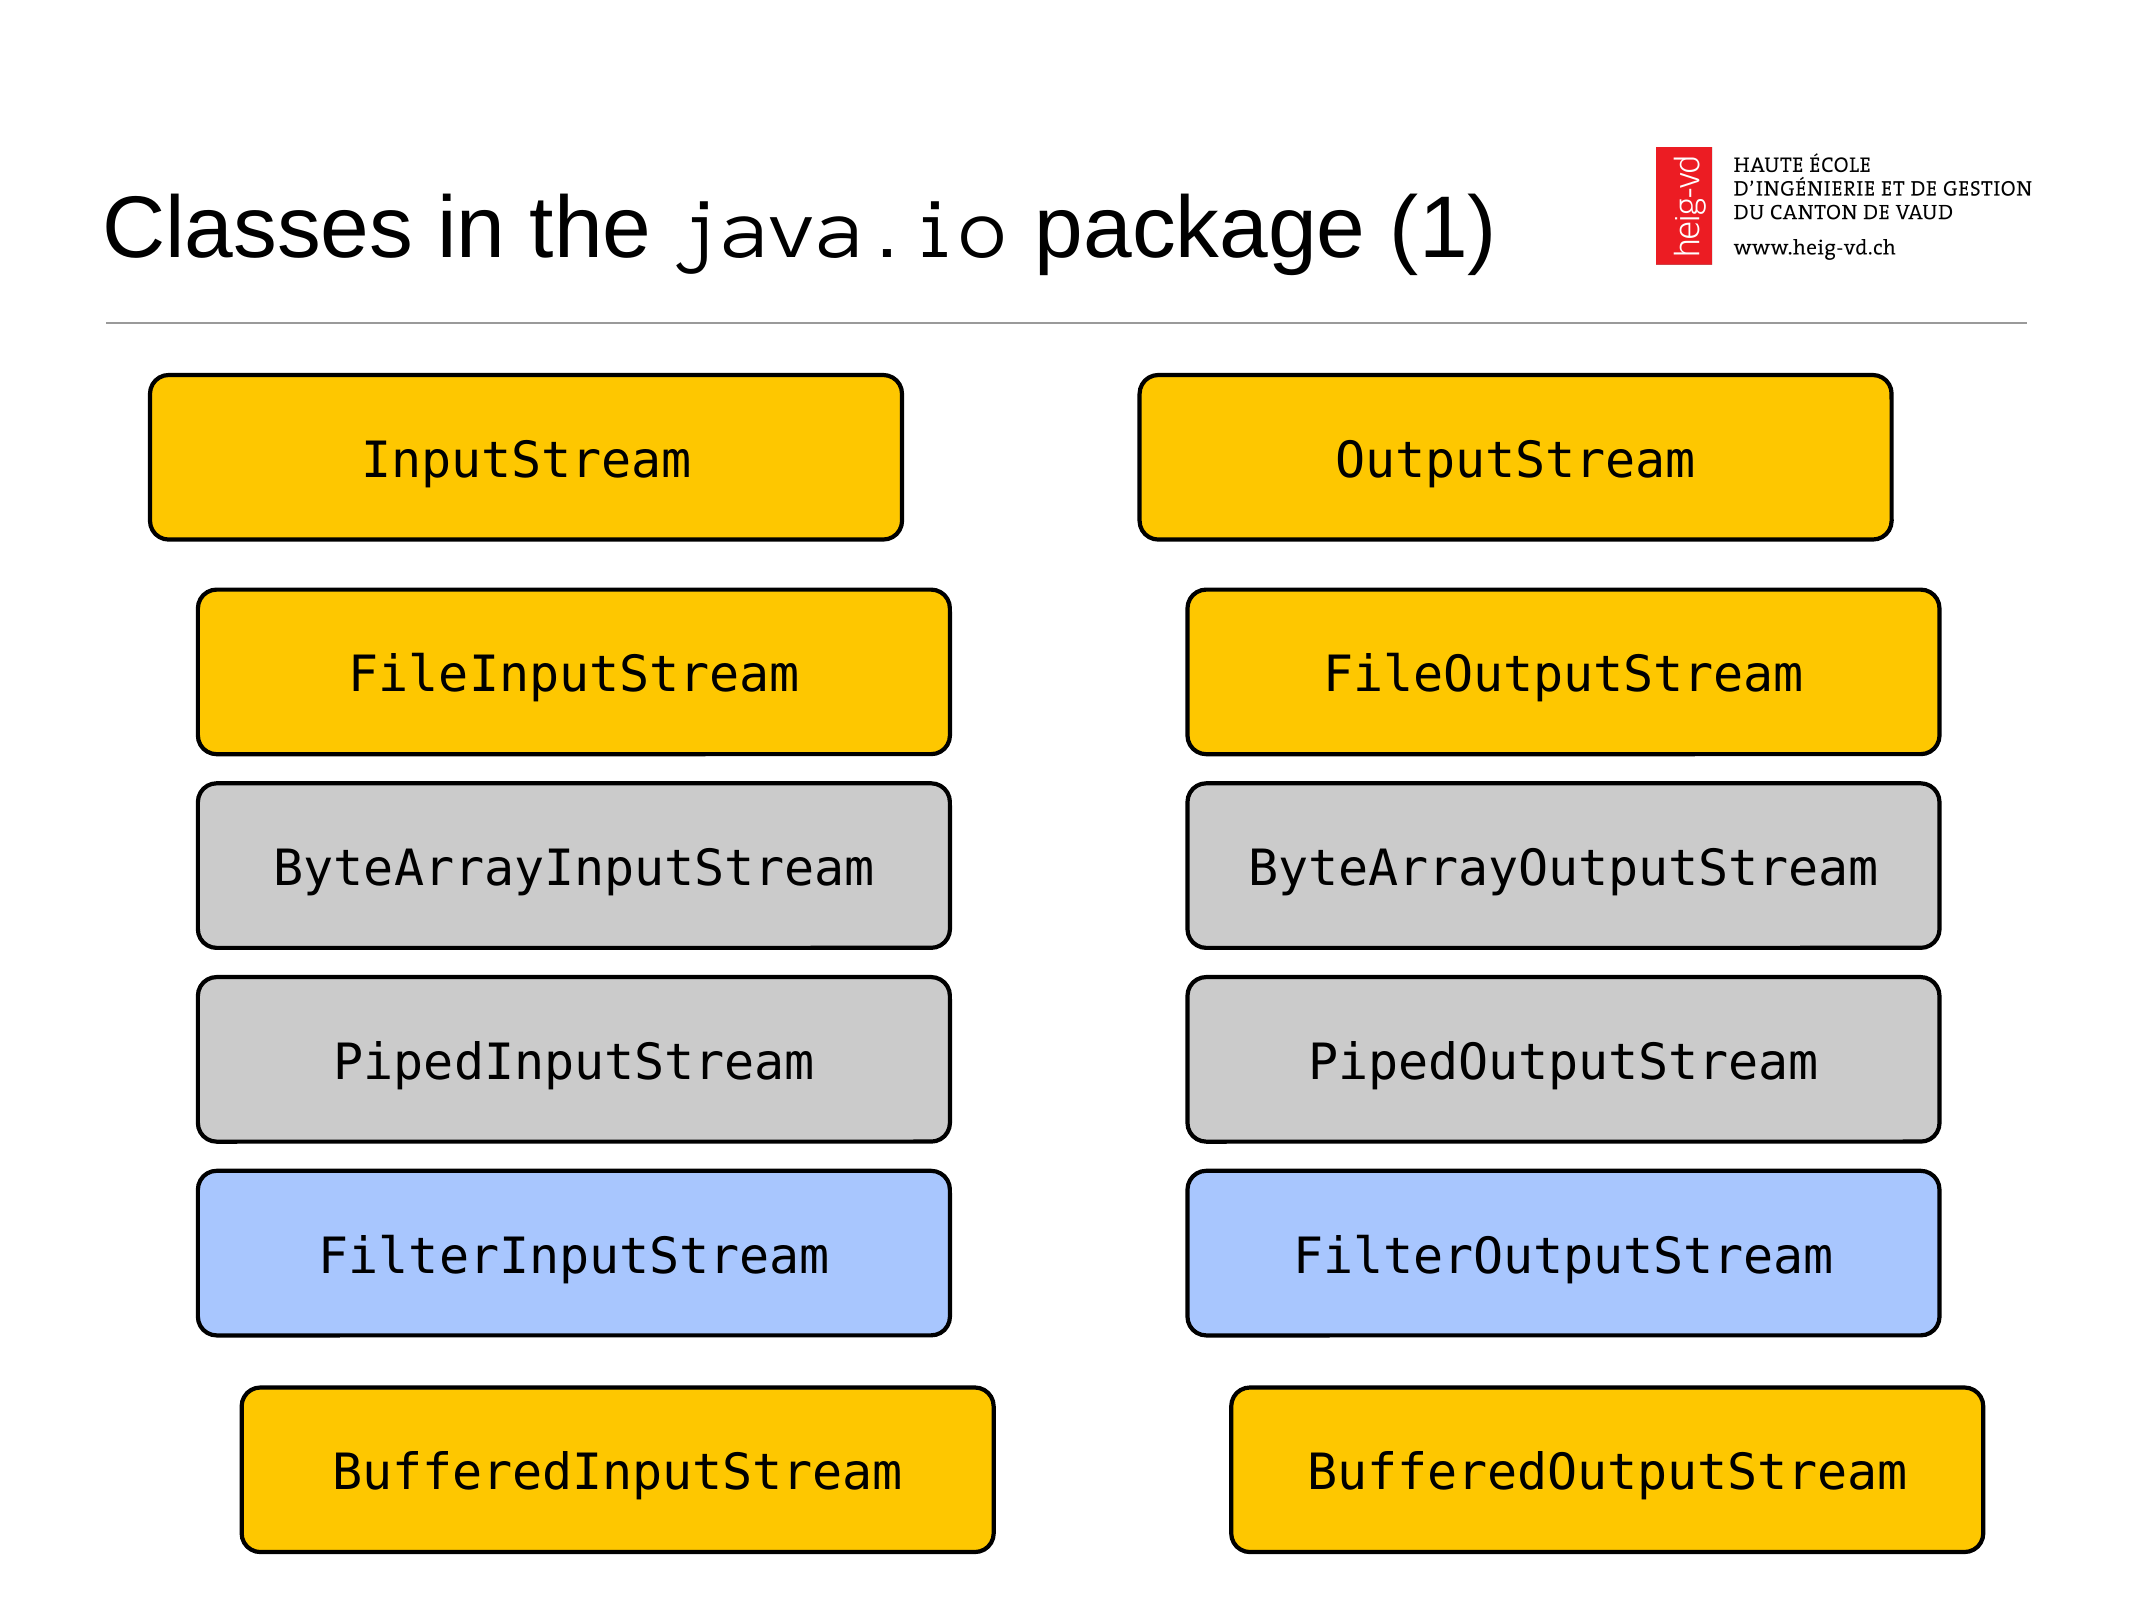

# Classes in the java.io package (1)
InputStream
FileInputStream
ByteArrayInputStream
PipedInputStream
FilterInputStream
BufferedInputStream
OutputStream
FileOutputStream
ByteArrayOutputStream
PipedOutputStream
FilterOutputStream
BufferedOutputStream